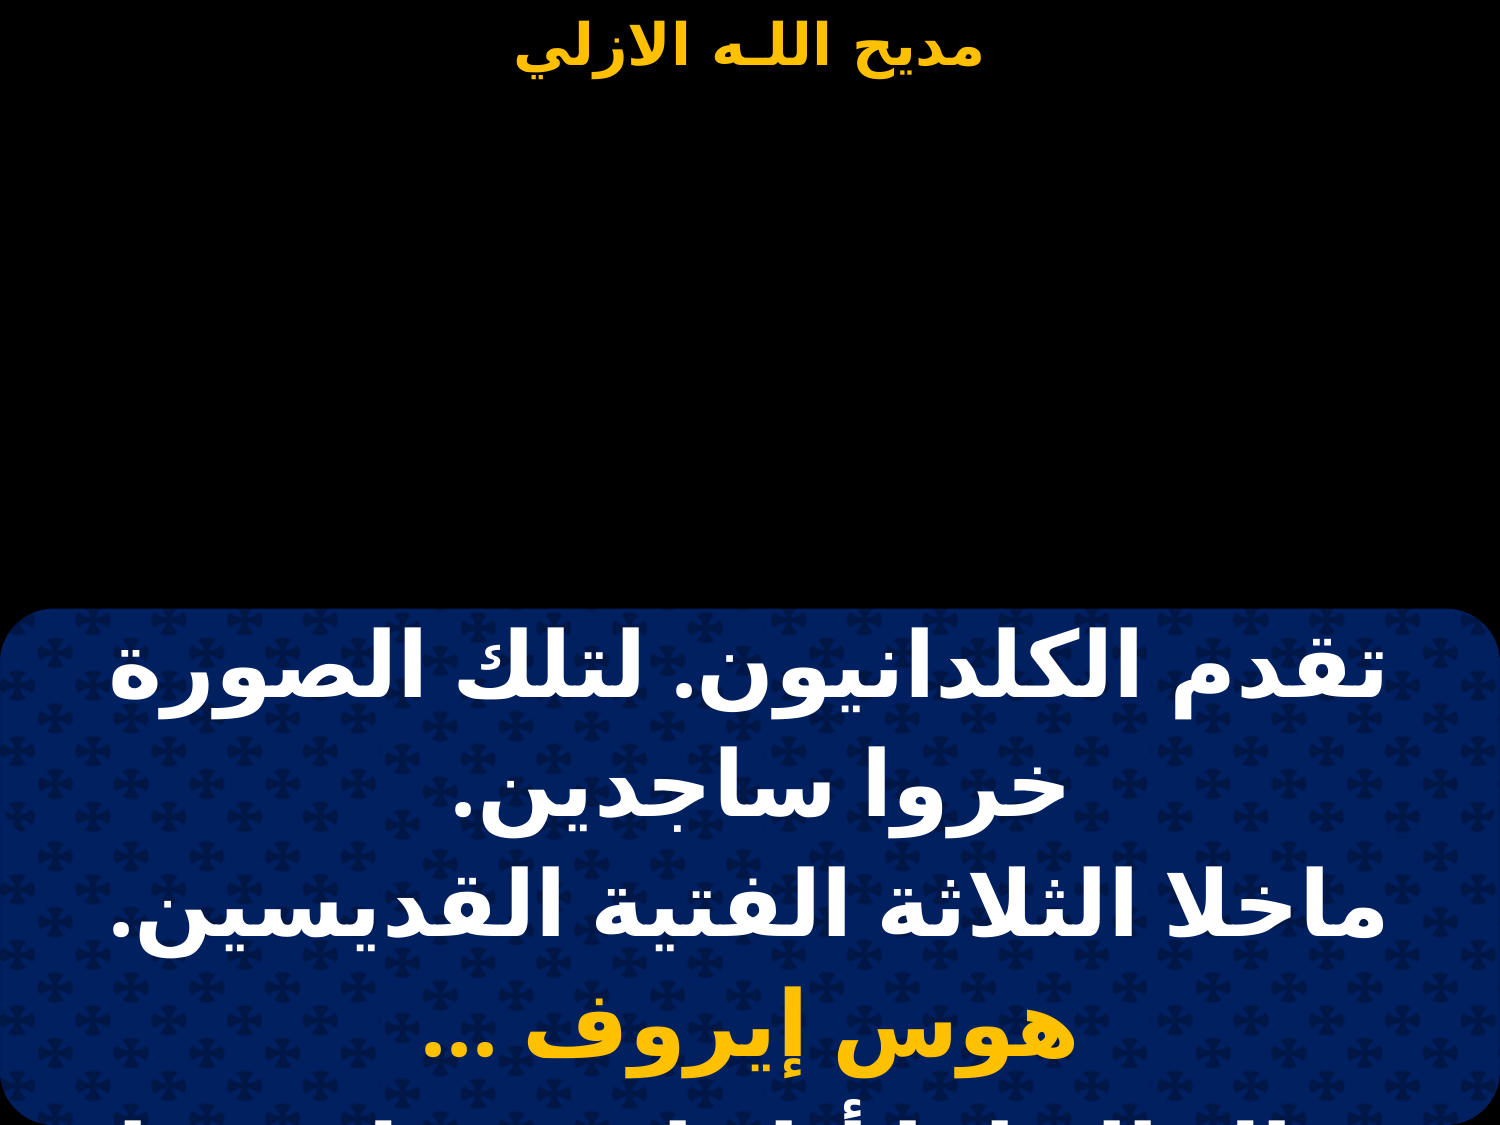

#
| تقدم الكلدانيون. لتلك الصورة خروا ساجدين. ماخلا الثلاثة الفتية القديسين. هوس إيروف ... |
| --- |
| تعال إلينا يا أنانياس. رتل معنا بصوت الخلاص. وسبح إلهك ماسياس. هوس إيروف... |